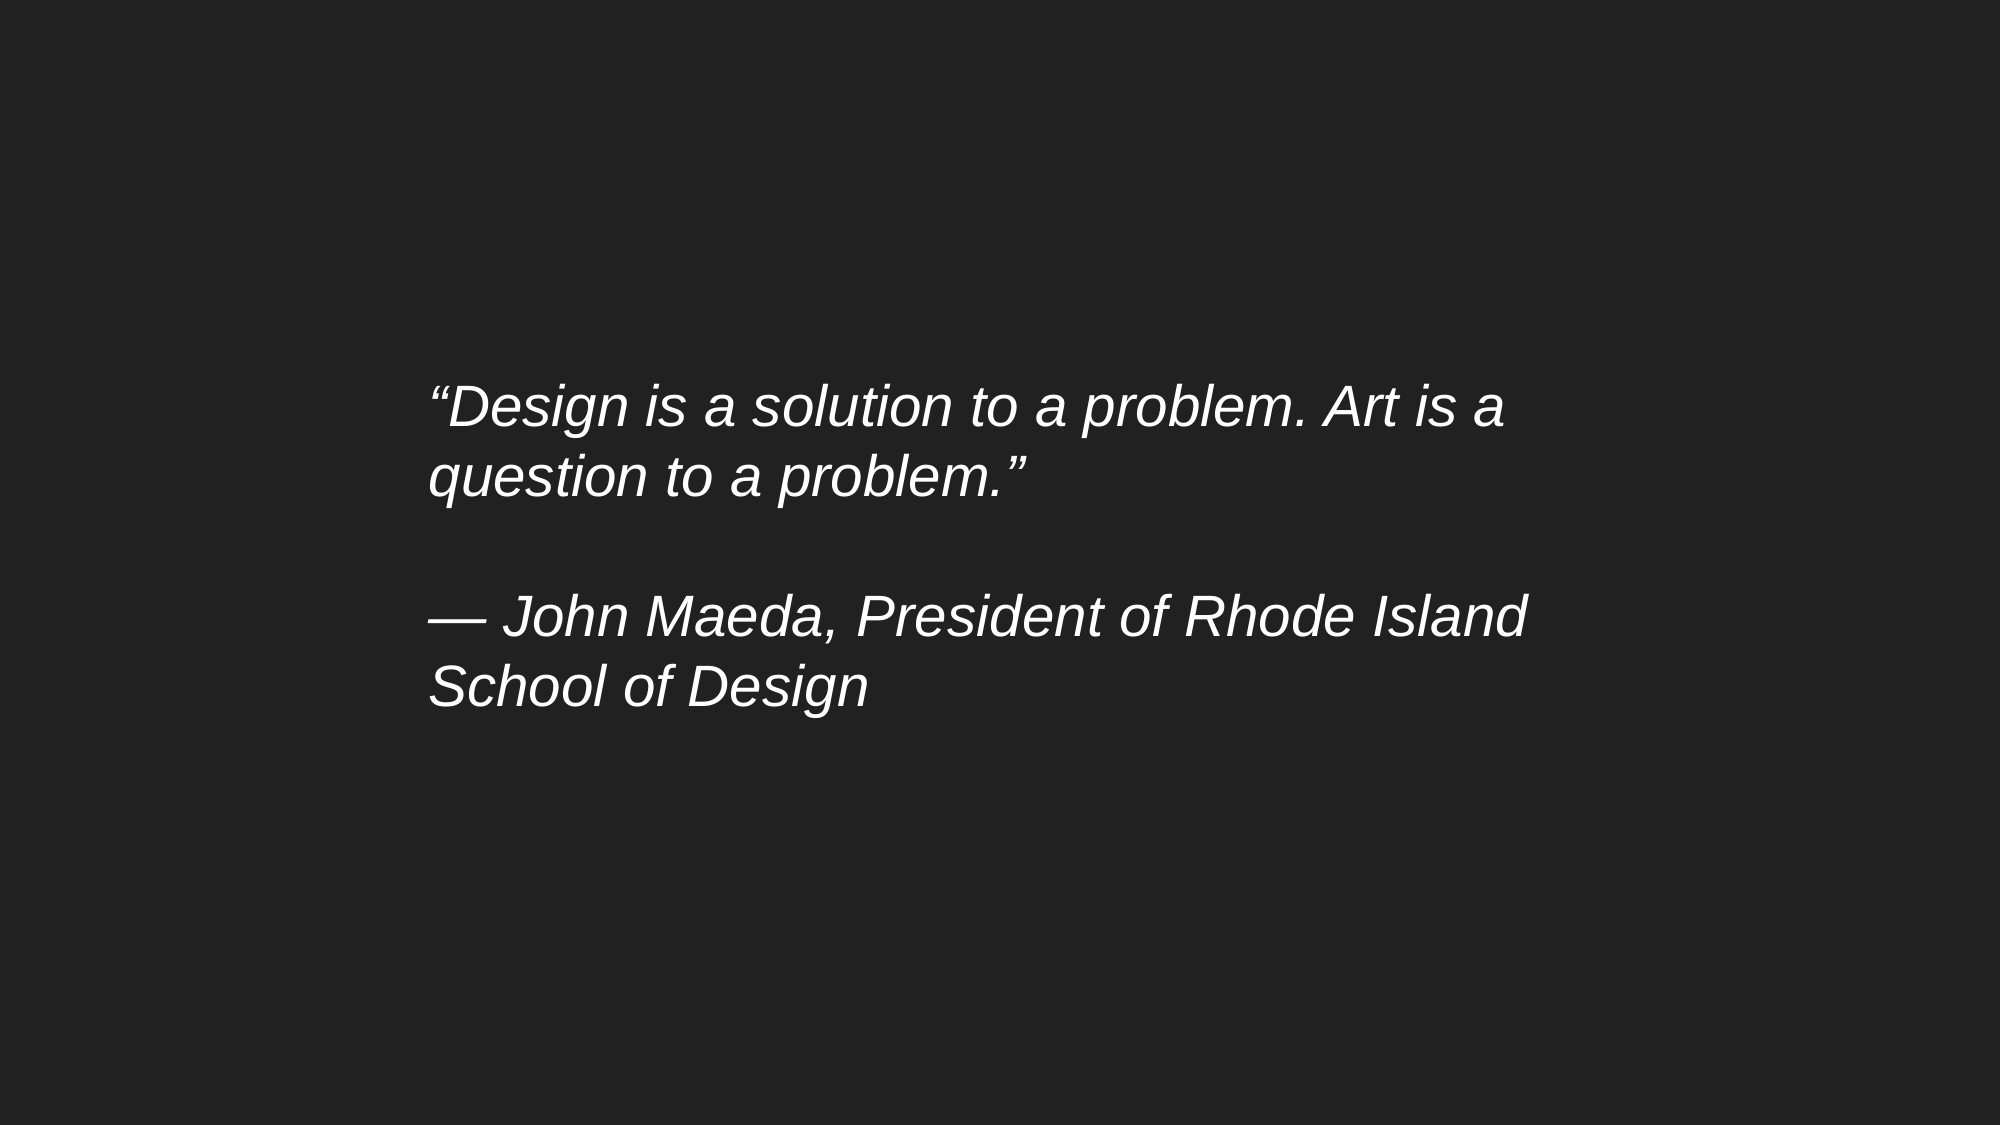

“Design is a solution to a problem. Art is a question to a problem.”

— John Maeda, President of Rhode Island School of Design